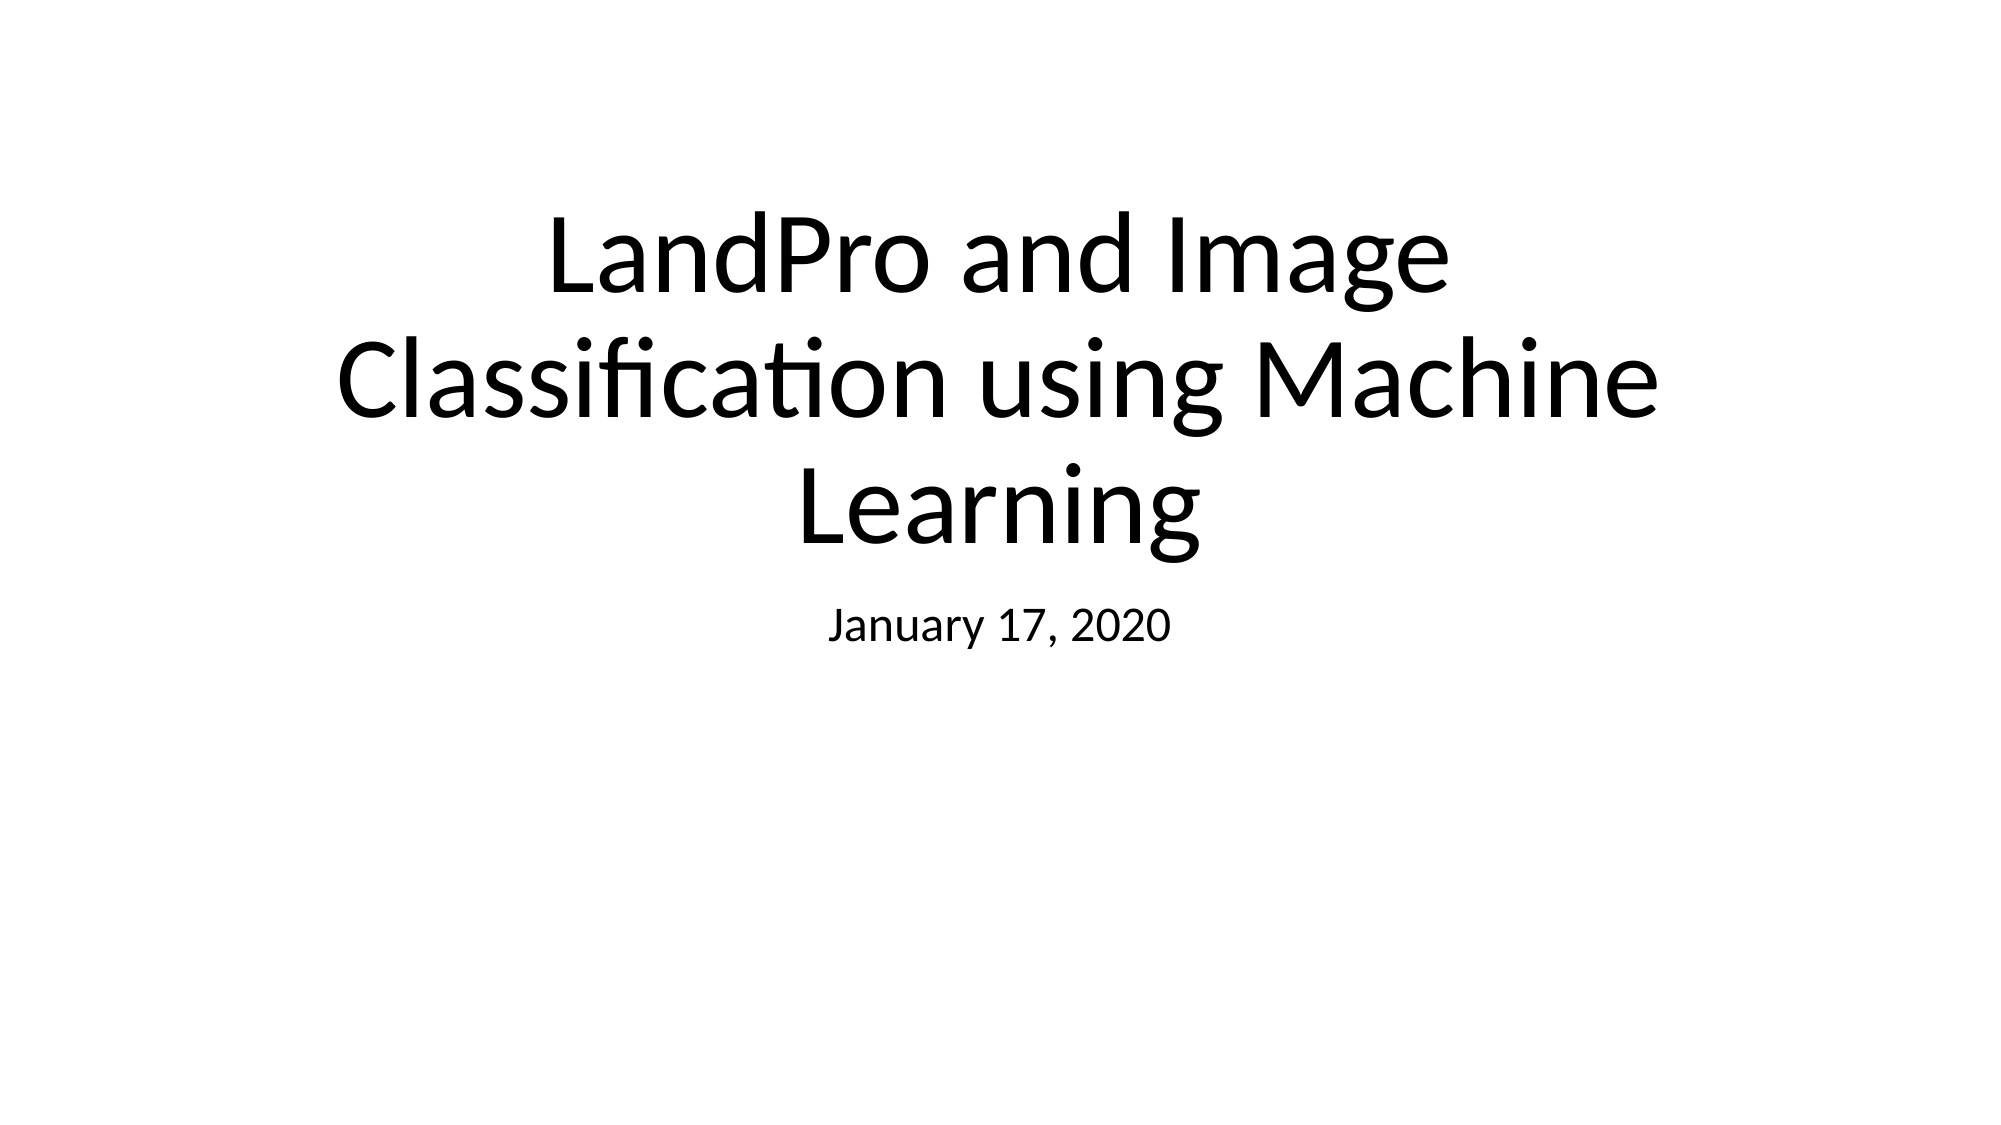

# LandPro and Image Classification using Machine Learning
January 17, 2020